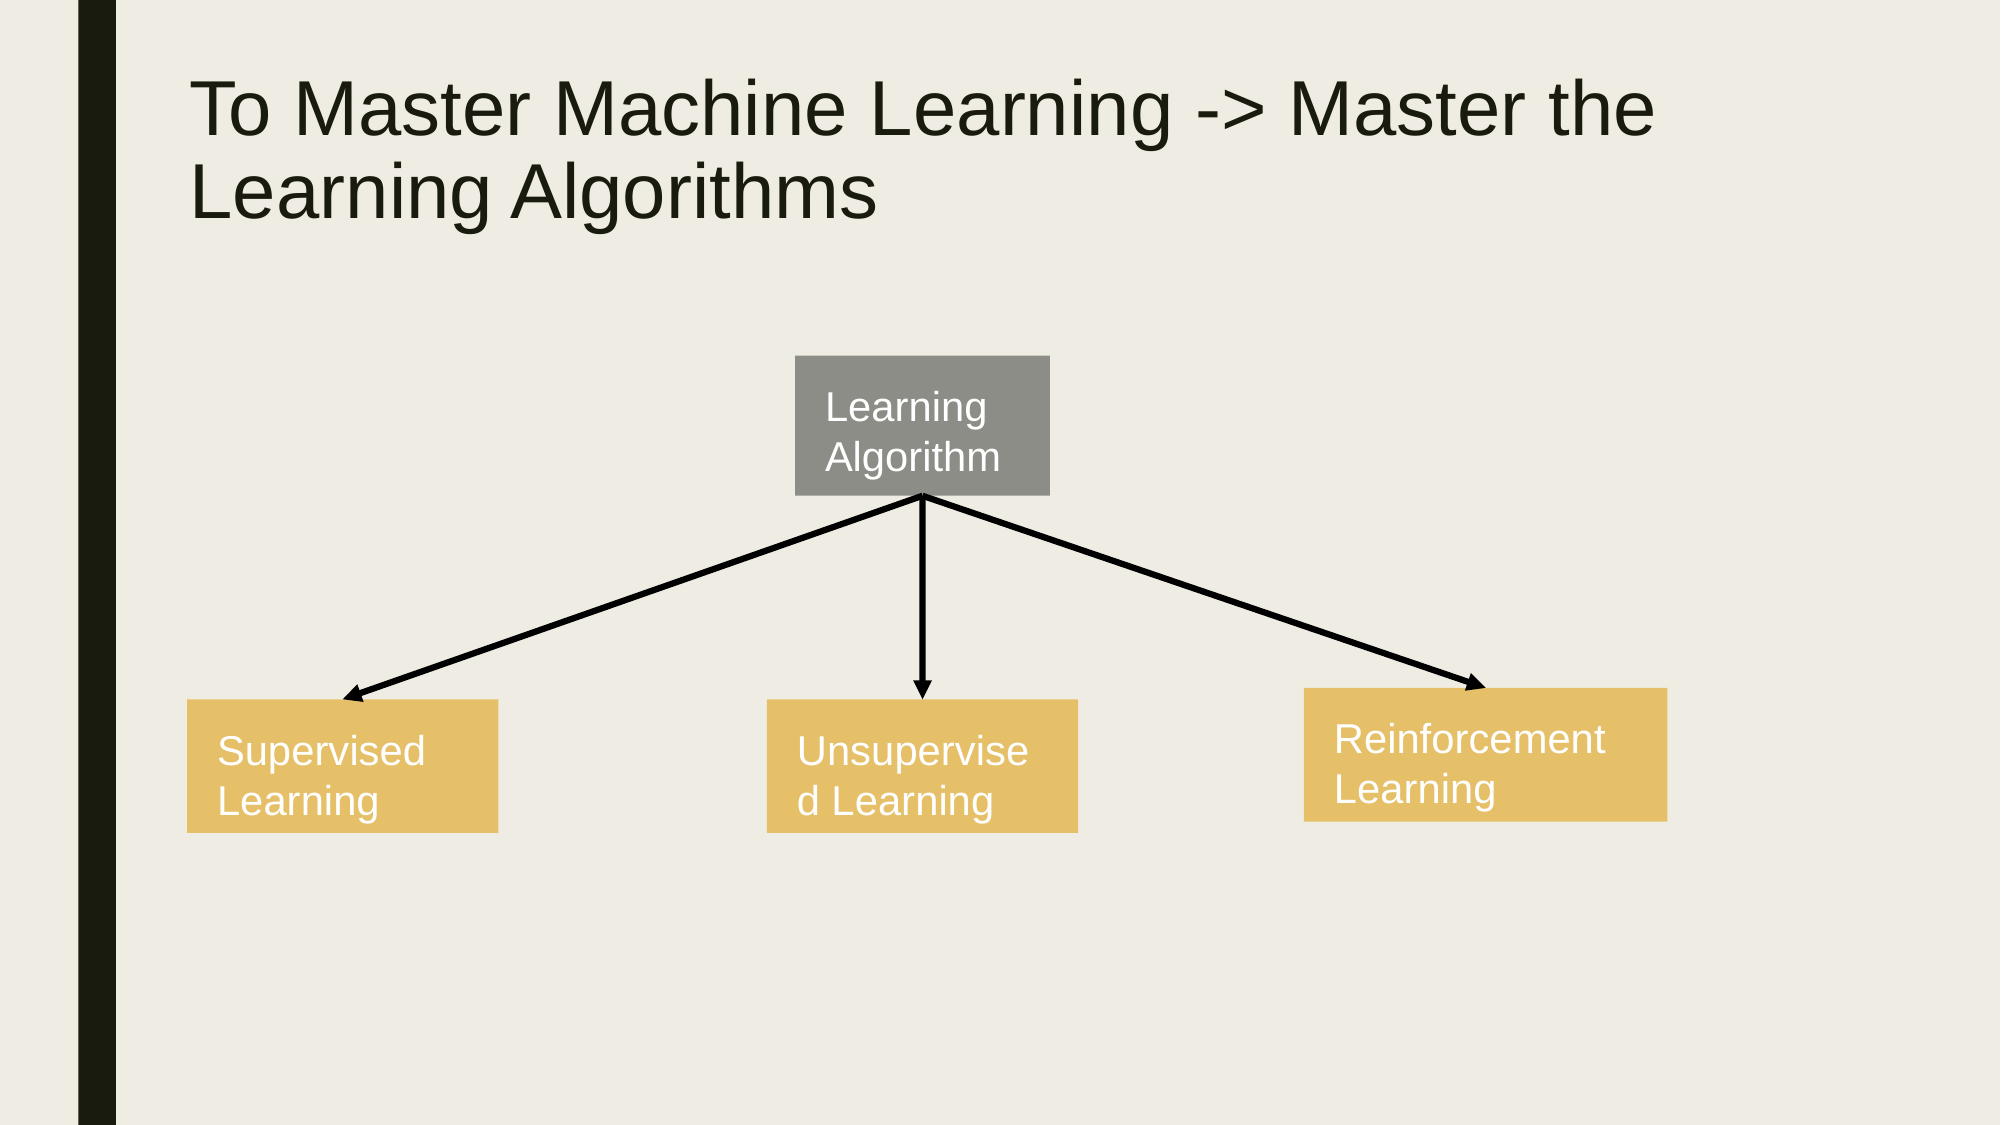

# To Master Machine Learning -> Master the Learning Algorithms
Learning  Algorithm
Reinforcement Learning
Unsupervised Learning
Supervised Learning